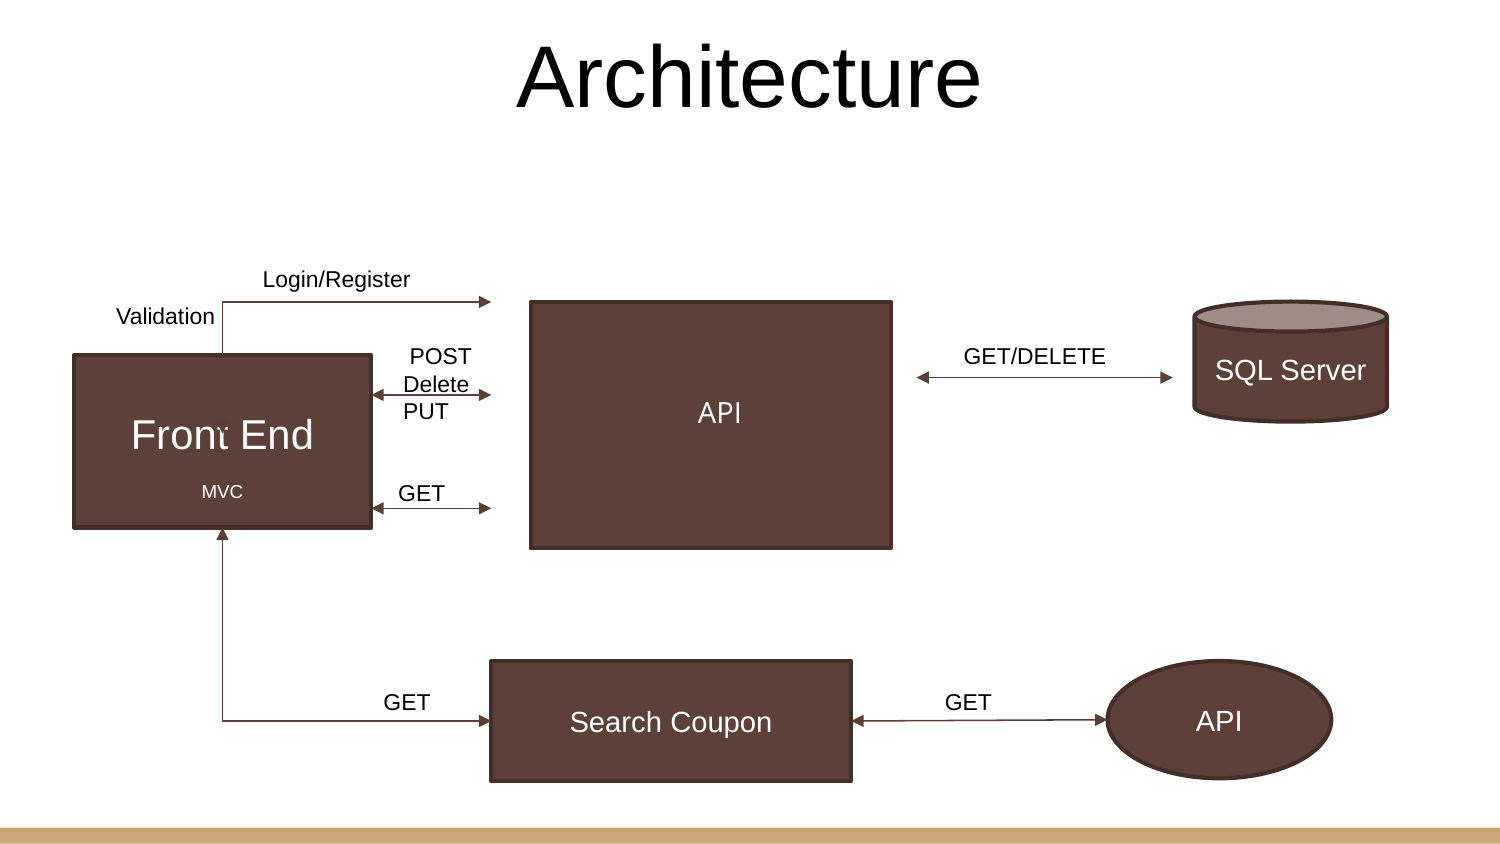

# Architecture

 Login/Register
 Validation

API

SQL Server
 POST
Delete
PUT
 GET/DELETE

Front End

MVC

 GET
Search Coupon
API
 GET
 GET